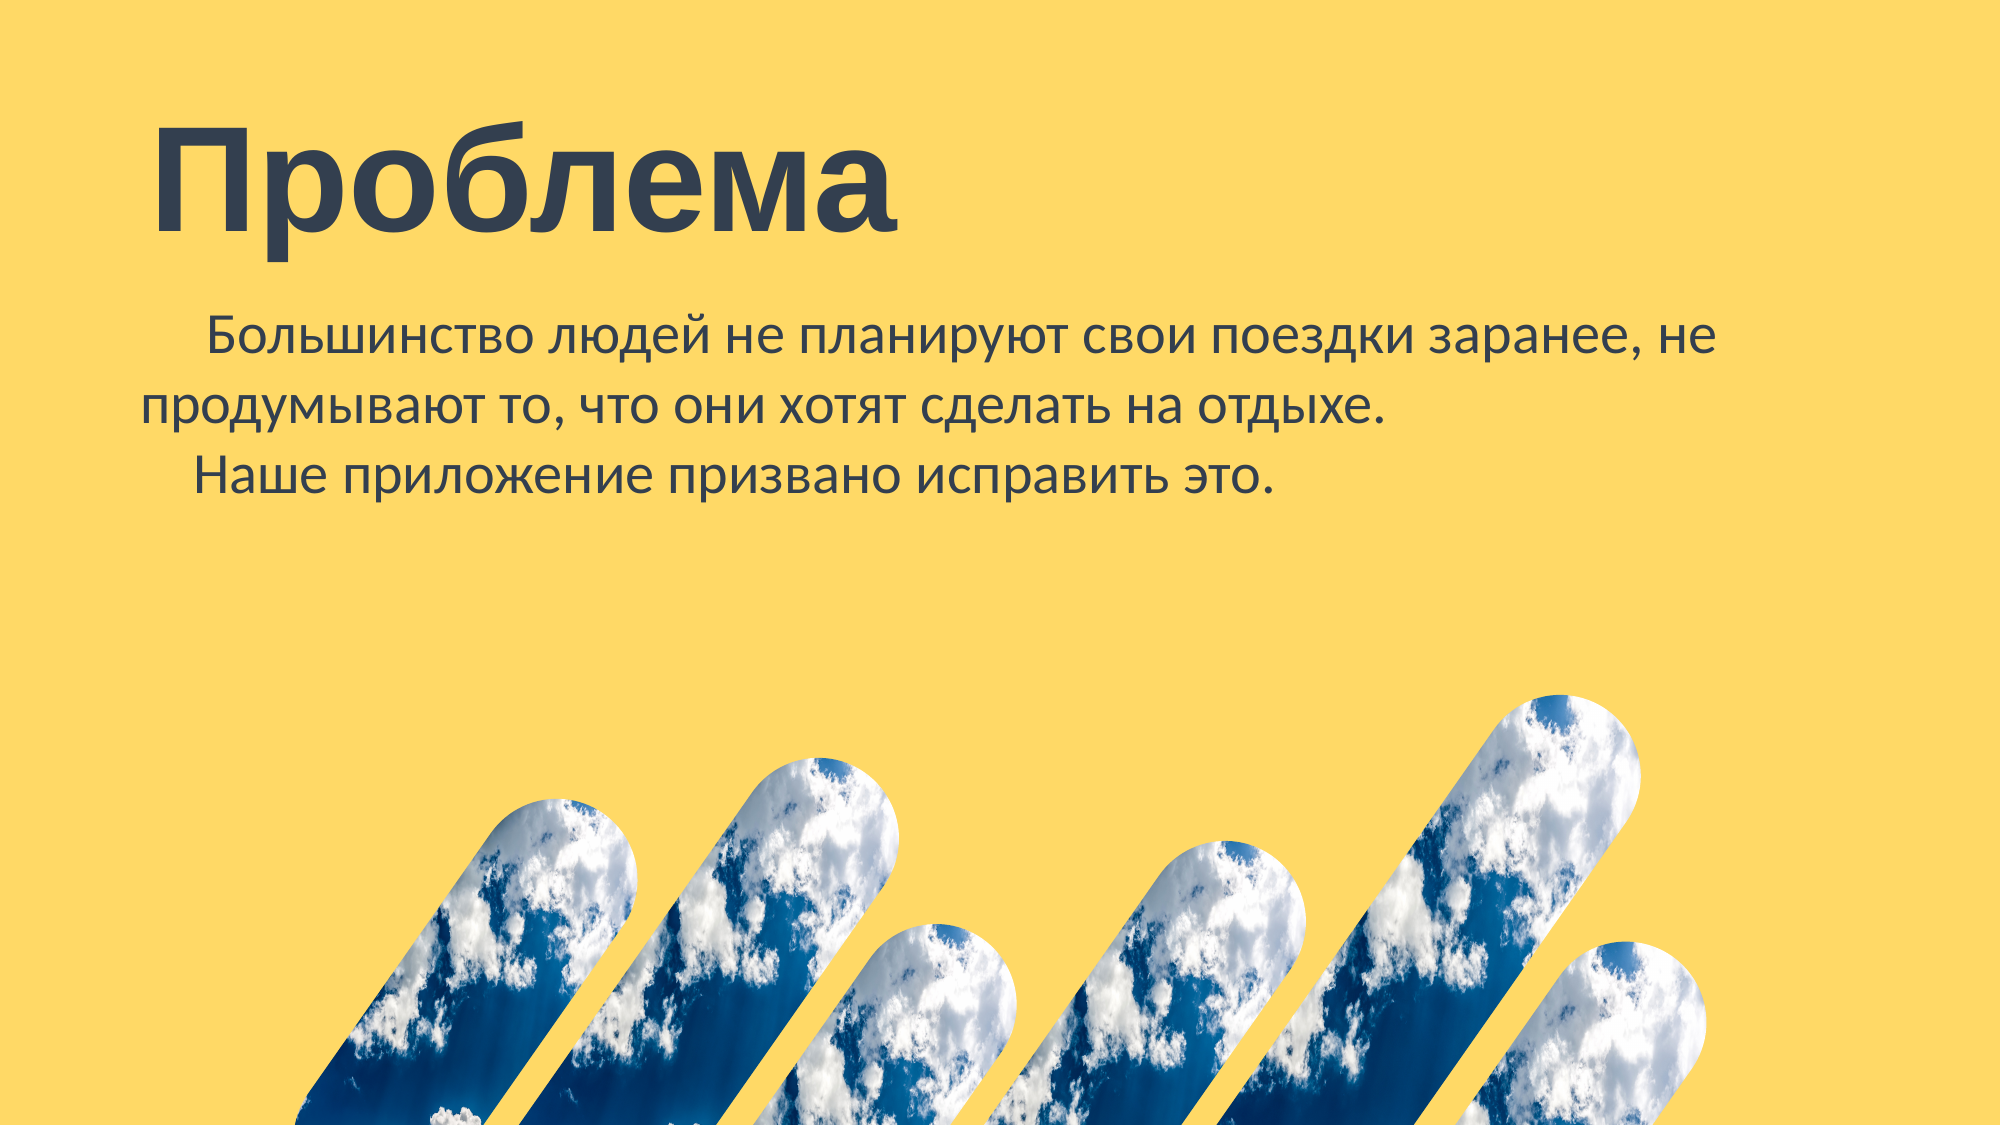

Проблема
     Большинство людей не планируют свои поездки заранее, не продумывают то, что они хотят сделать на отдыхе.
    Наше приложение призвано исправить это.